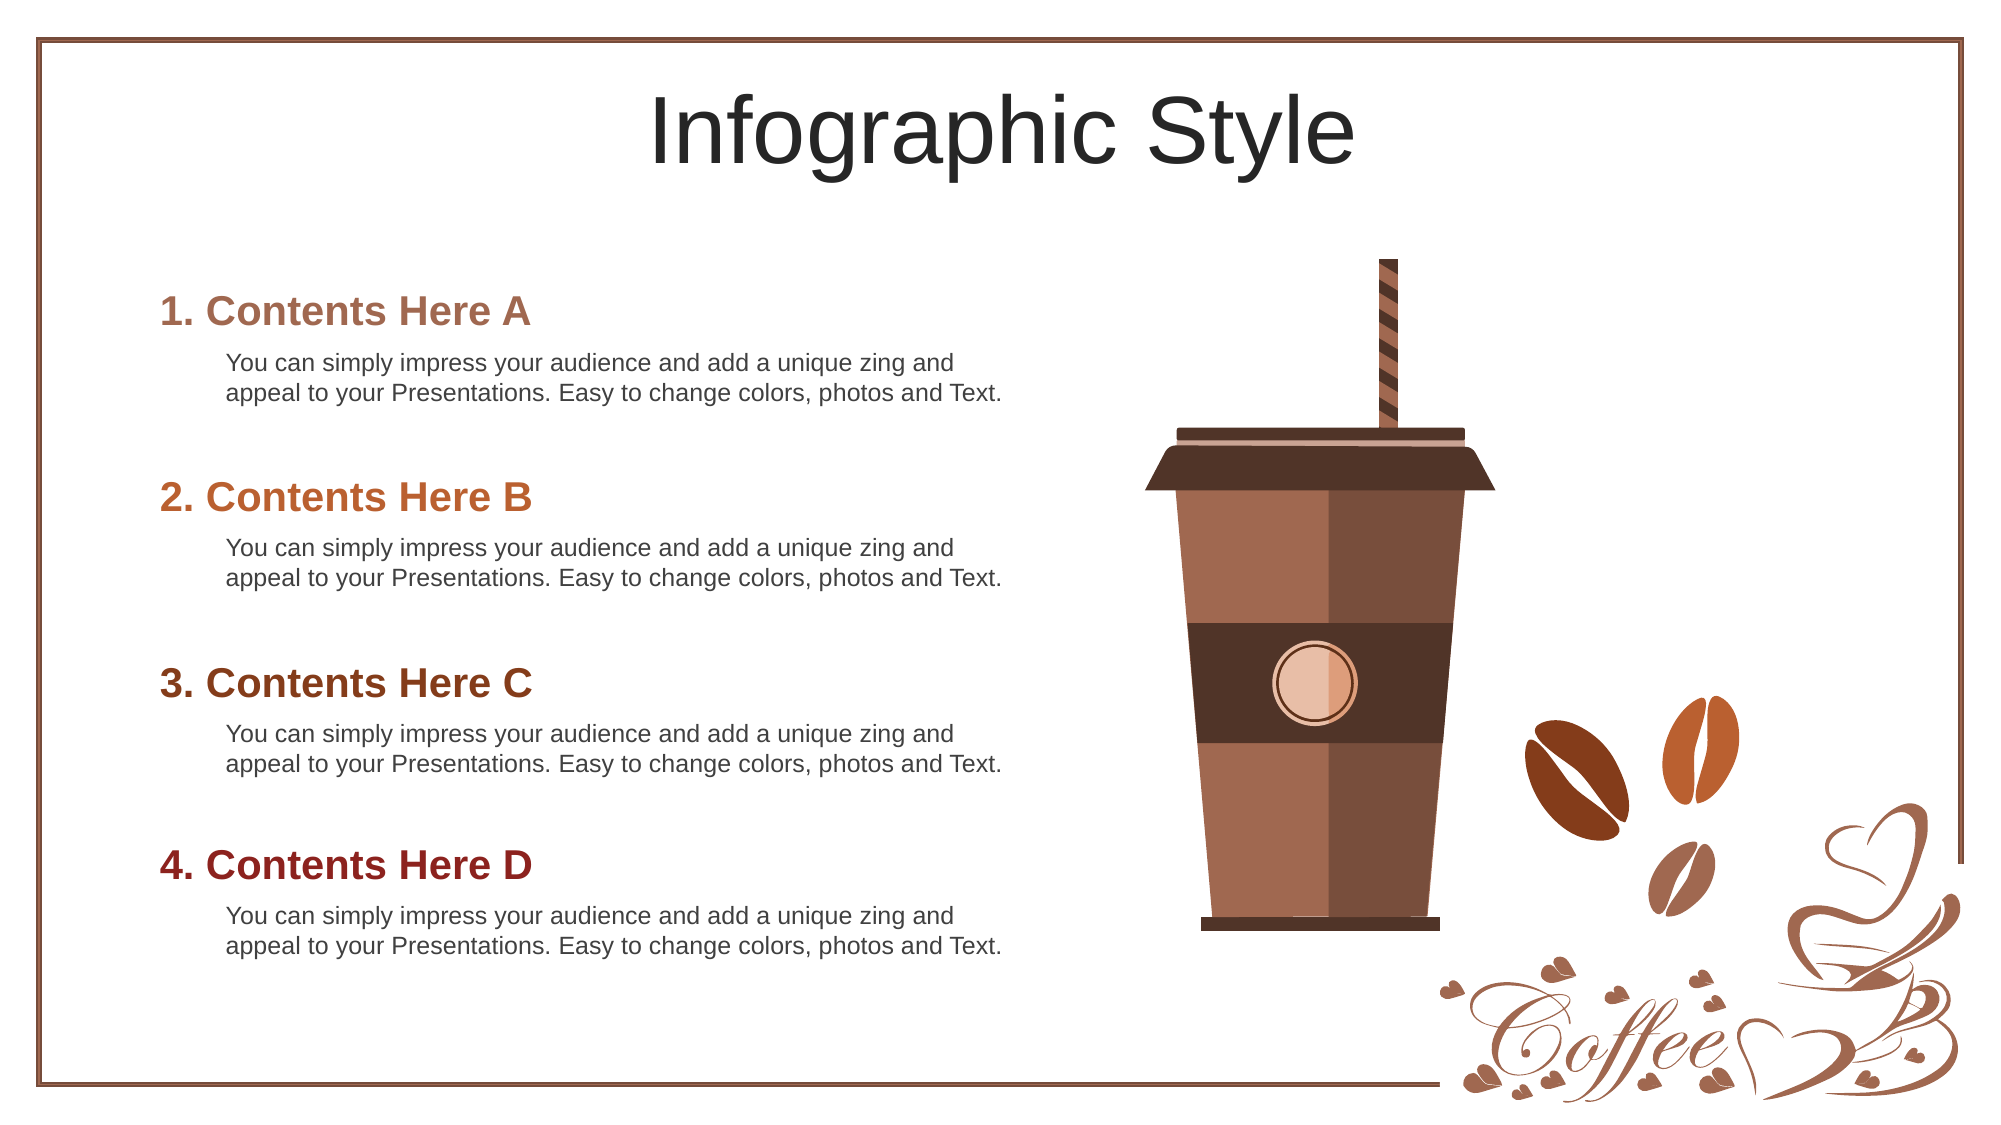

Infographic Style

1. Contents Here A
You can simply impress your audience and add a unique zing and appeal to your Presentations. Easy to change colors, photos and Text.
2. Contents Here B
You can simply impress your audience and add a unique zing and appeal to your Presentations. Easy to change colors, photos and Text.
3. Contents Here C
You can simply impress your audience and add a unique zing and appeal to your Presentations. Easy to change colors, photos and Text.

4. Contents Here D
You can simply impress your audience and add a unique zing and appeal to your Presentations. Easy to change colors, photos and Text.